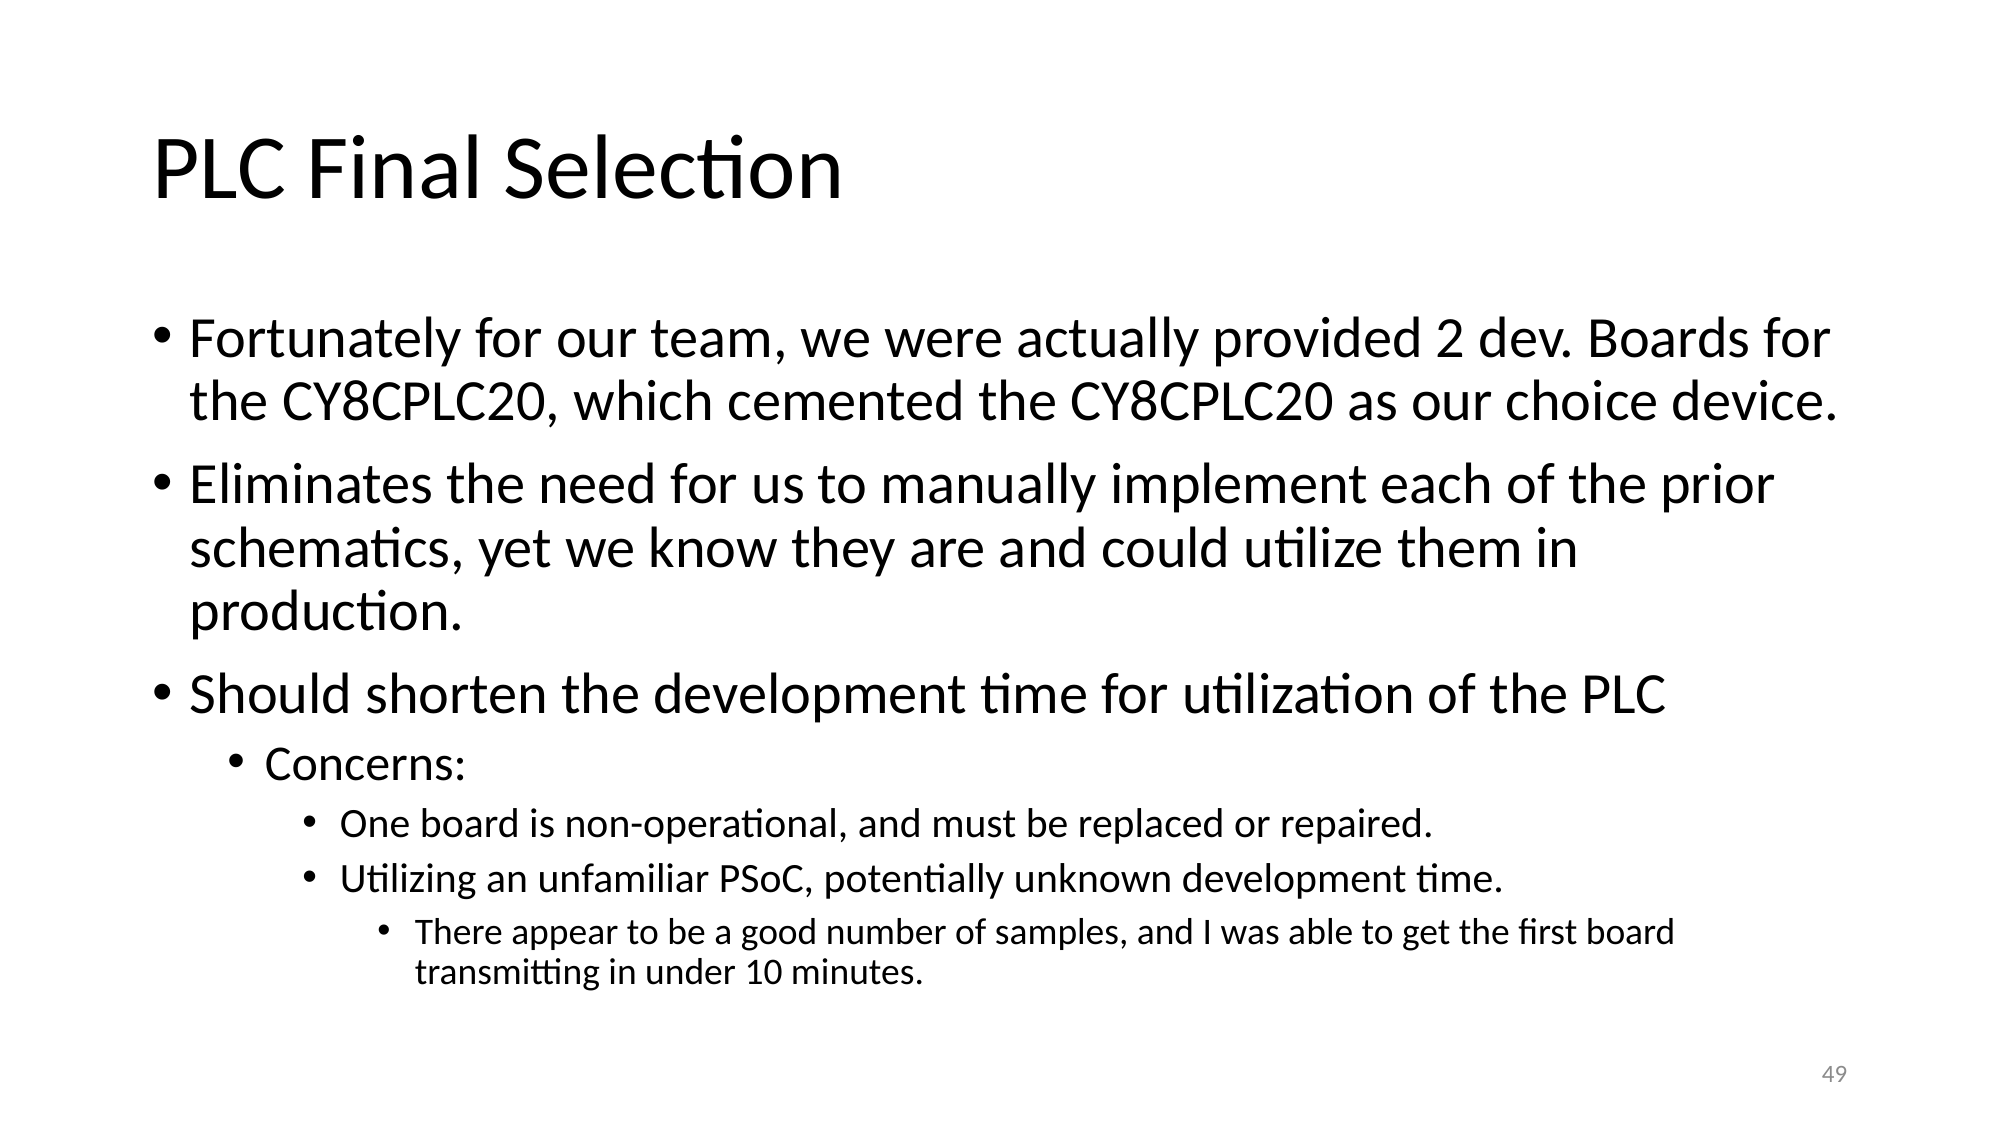

# PLC Final Selection
Fortunately for our team, we were actually provided 2 dev. Boards for the CY8CPLC20, which cemented the CY8CPLC20 as our choice device.
Eliminates the need for us to manually implement each of the prior schematics, yet we know they are and could utilize them in production.
Should shorten the development time for utilization of the PLC
Concerns:
One board is non-operational, and must be replaced or repaired.
Utilizing an unfamiliar PSoC, potentially unknown development time.
There appear to be a good number of samples, and I was able to get the first board transmitting in under 10 minutes.
49